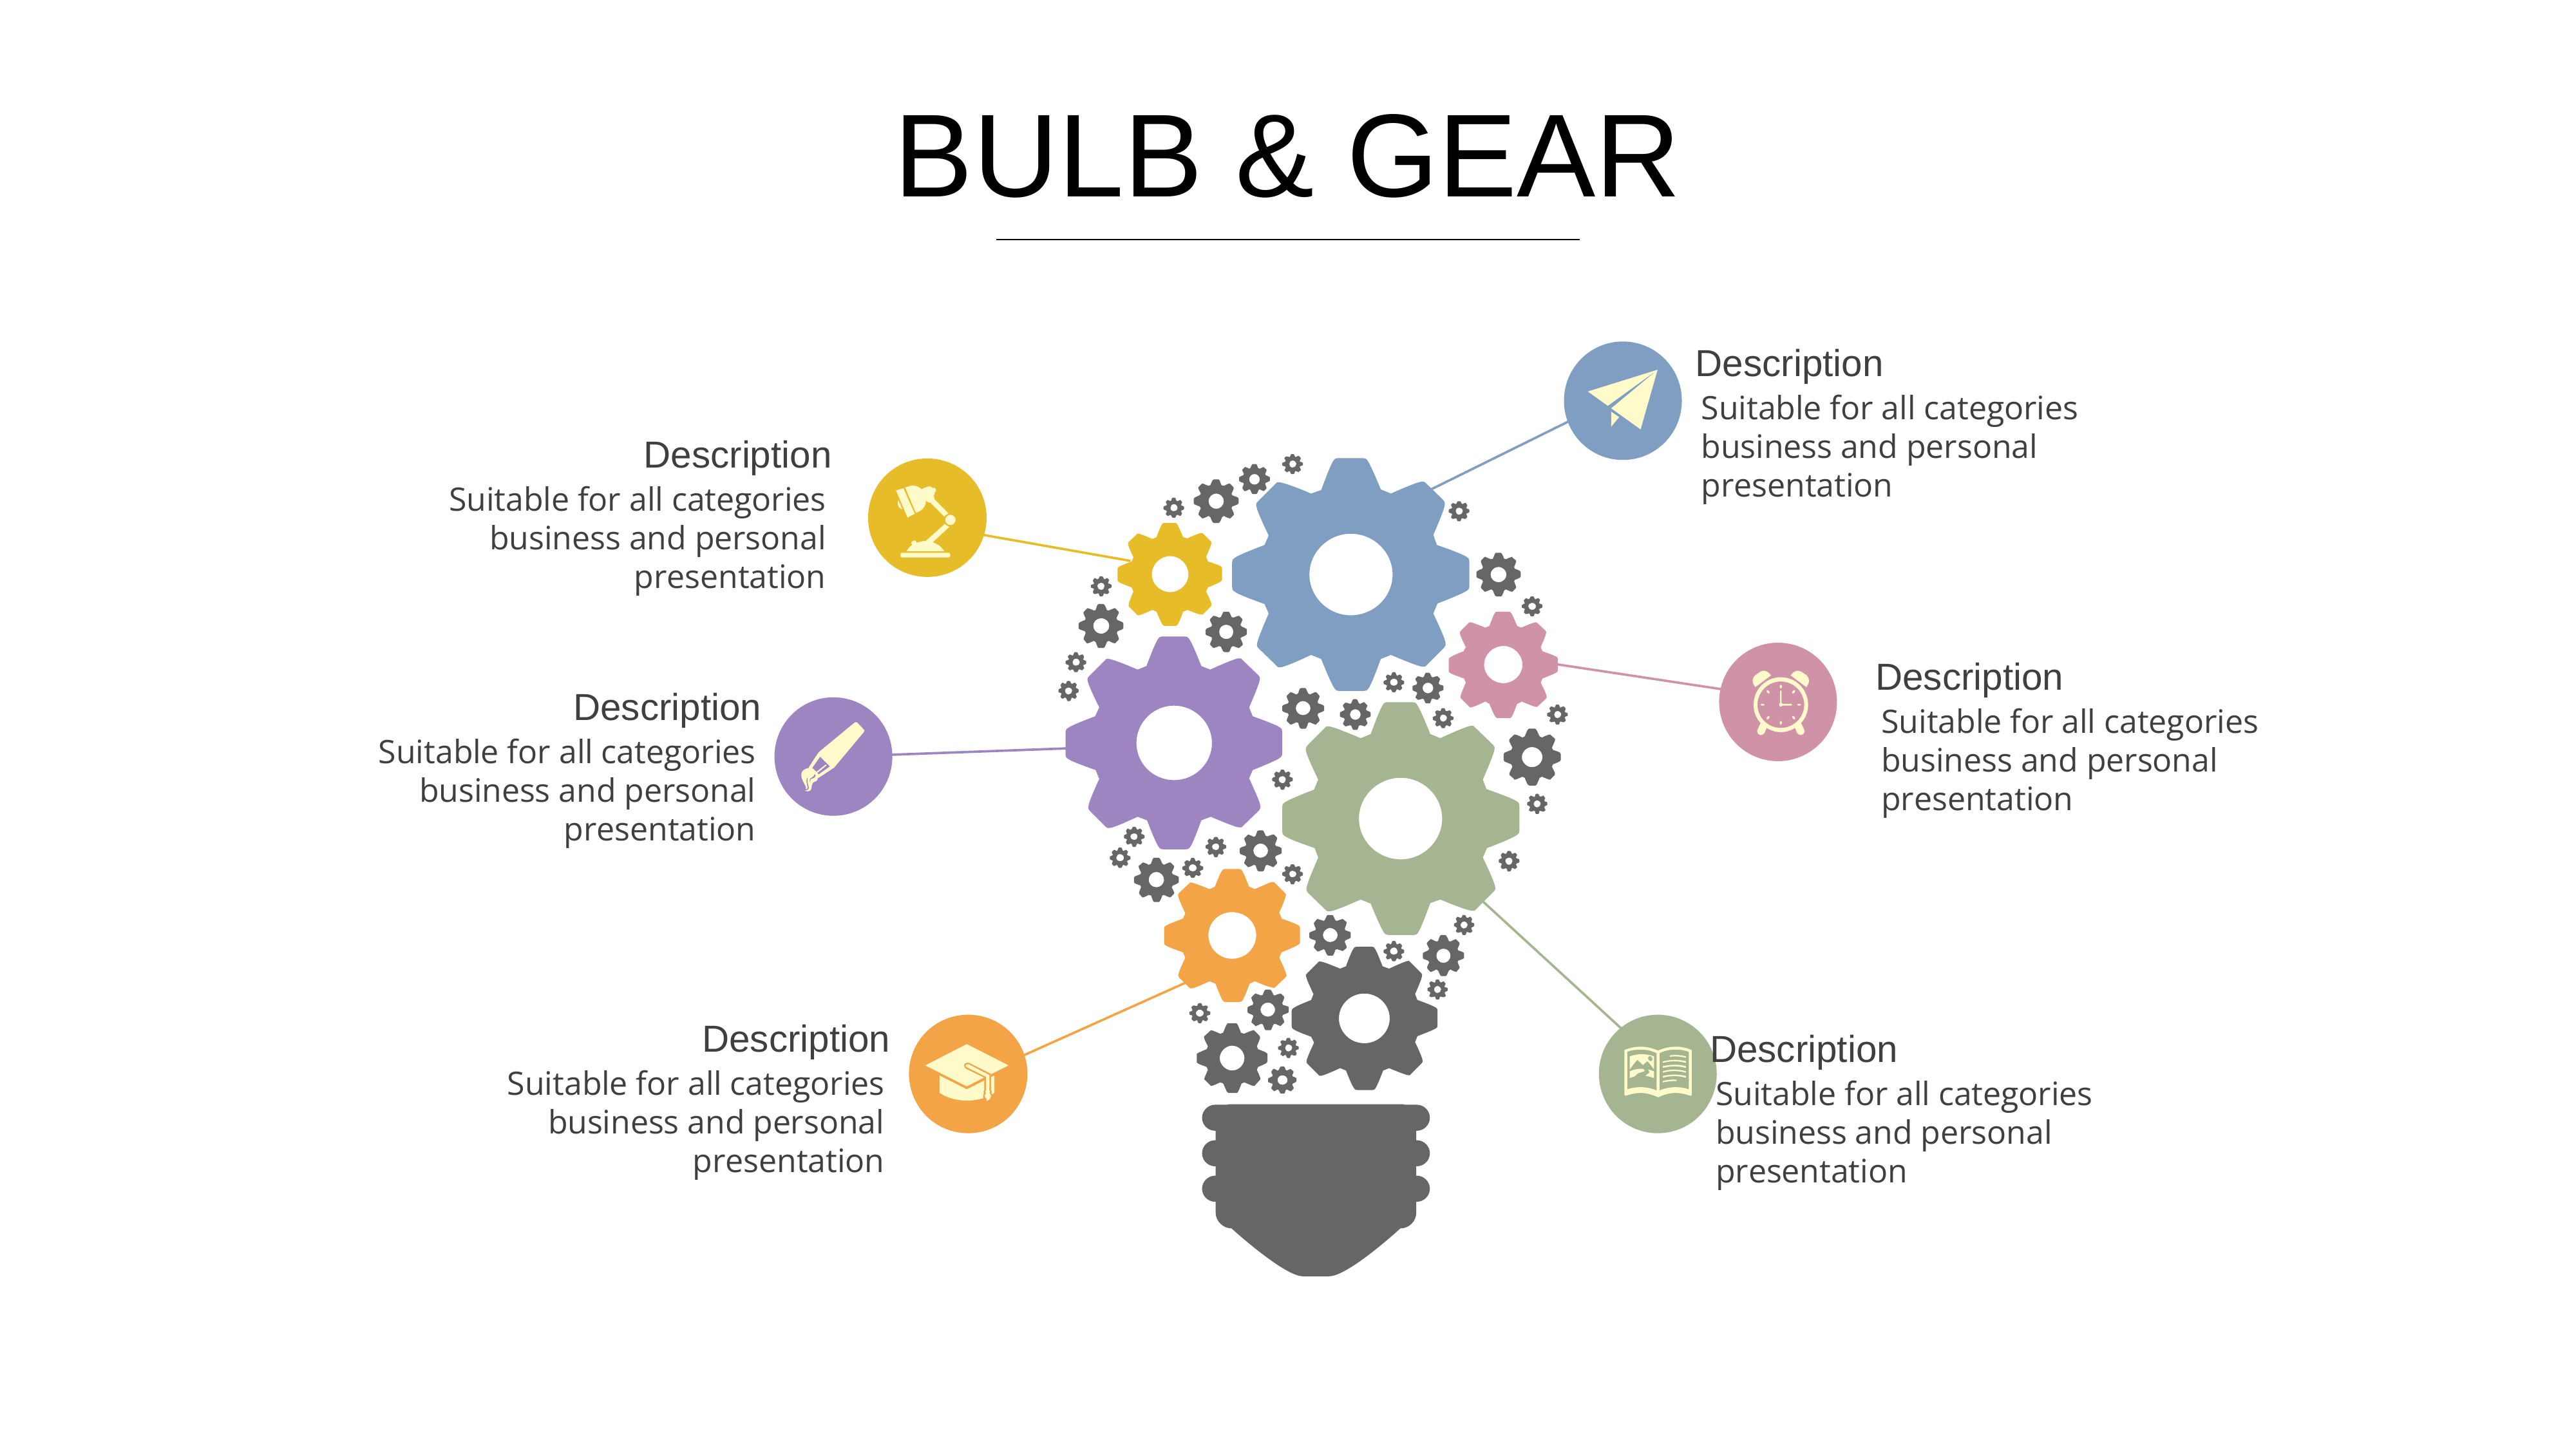

# BULB & GEAR
Description

Suitable for all categories business and personal presentation

Description

Suitable for all categories business and personal presentation

Description

Description

Suitable for all categories business and personal presentation

Suitable for all categories business and personal presentation

Description
Description

Suitable for all categories business and personal presentation

Suitable for all categories business and personal presentation